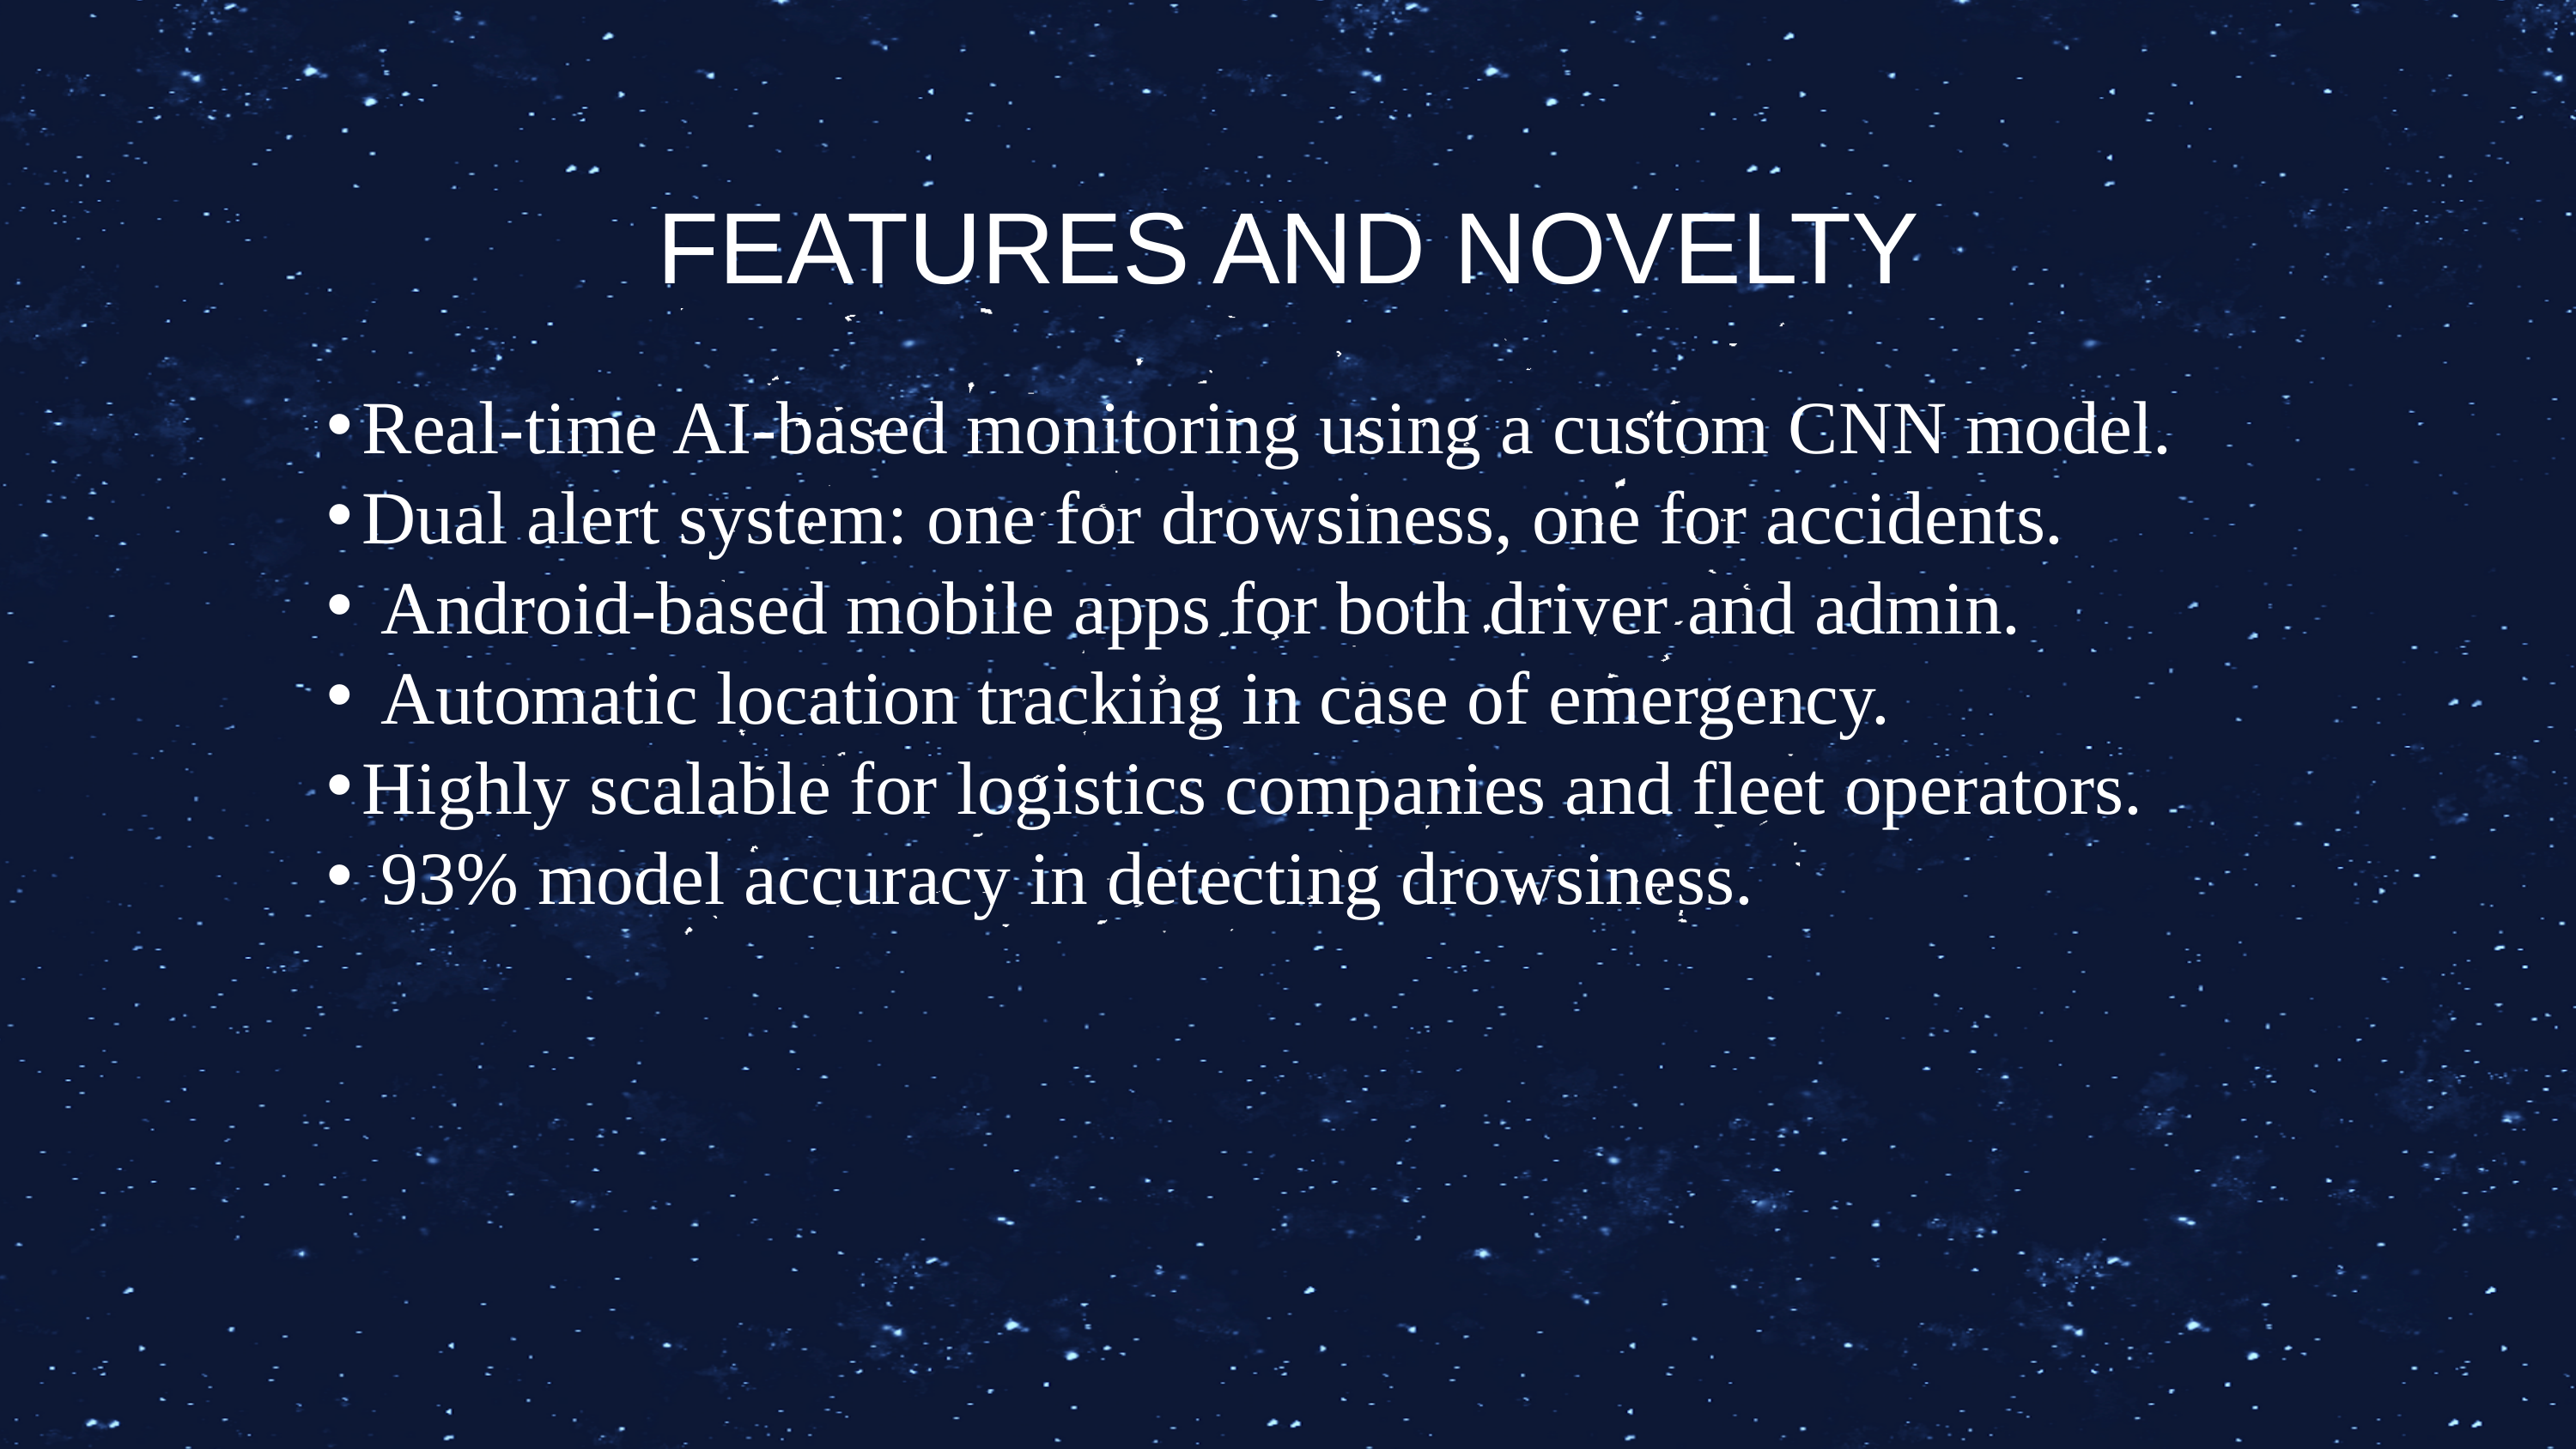

FEATURES AND NOVELTY

Real-time AI-based monitoring using a custom CNN model.
Dual alert system: one for drowsiness, one for accidents.
 Android-based mobile apps for both driver and admin.
 Automatic location tracking in case of emergency.
Highly scalable for logistics companies and fleet operators.
 93% model accuracy in detecting drowsiness.